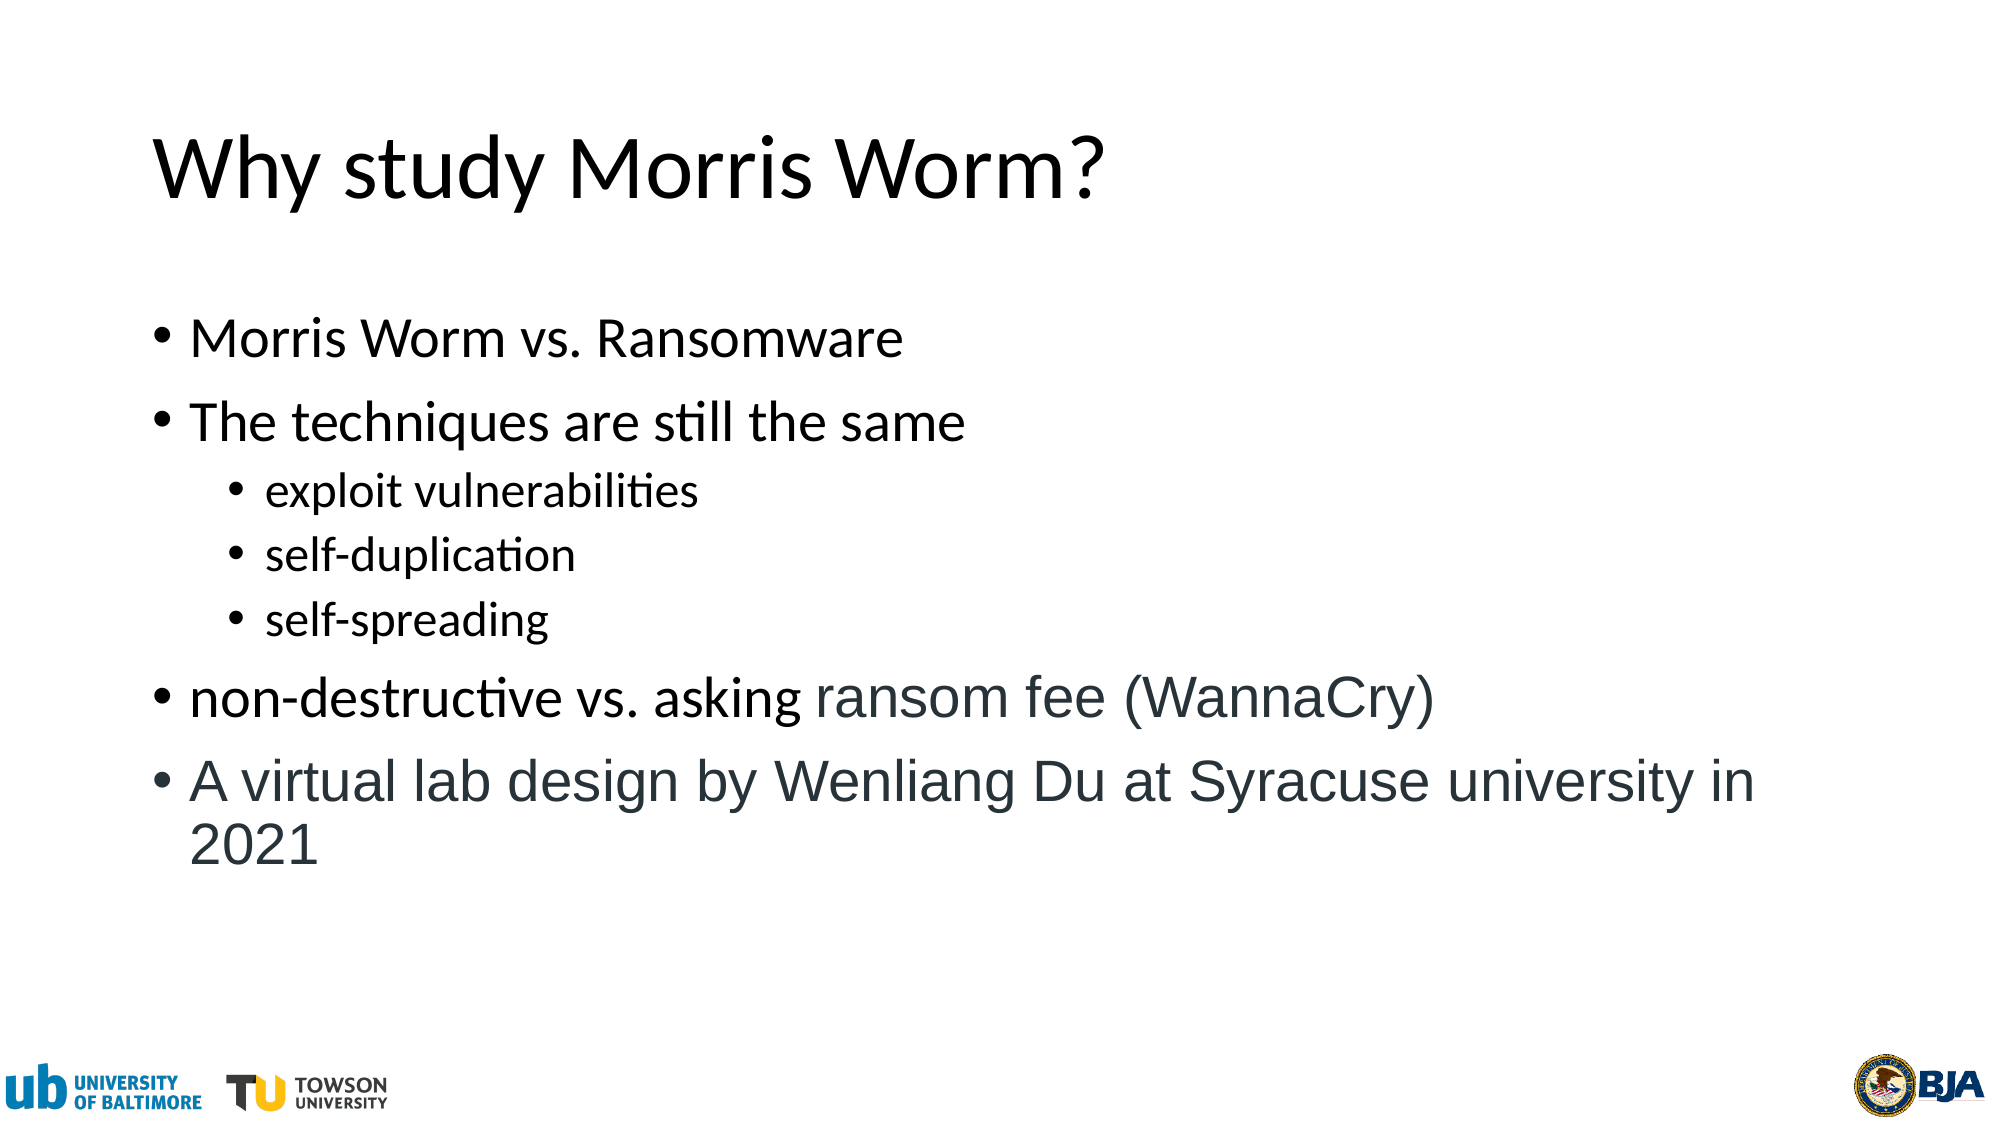

# Why study Morris Worm?
Morris Worm vs. Ransomware
The techniques are still the same
exploit vulnerabilities
self-duplication
self-spreading
non-destructive vs. asking ransom fee (WannaCry)
A virtual lab design by Wenliang Du at Syracuse university in 2021